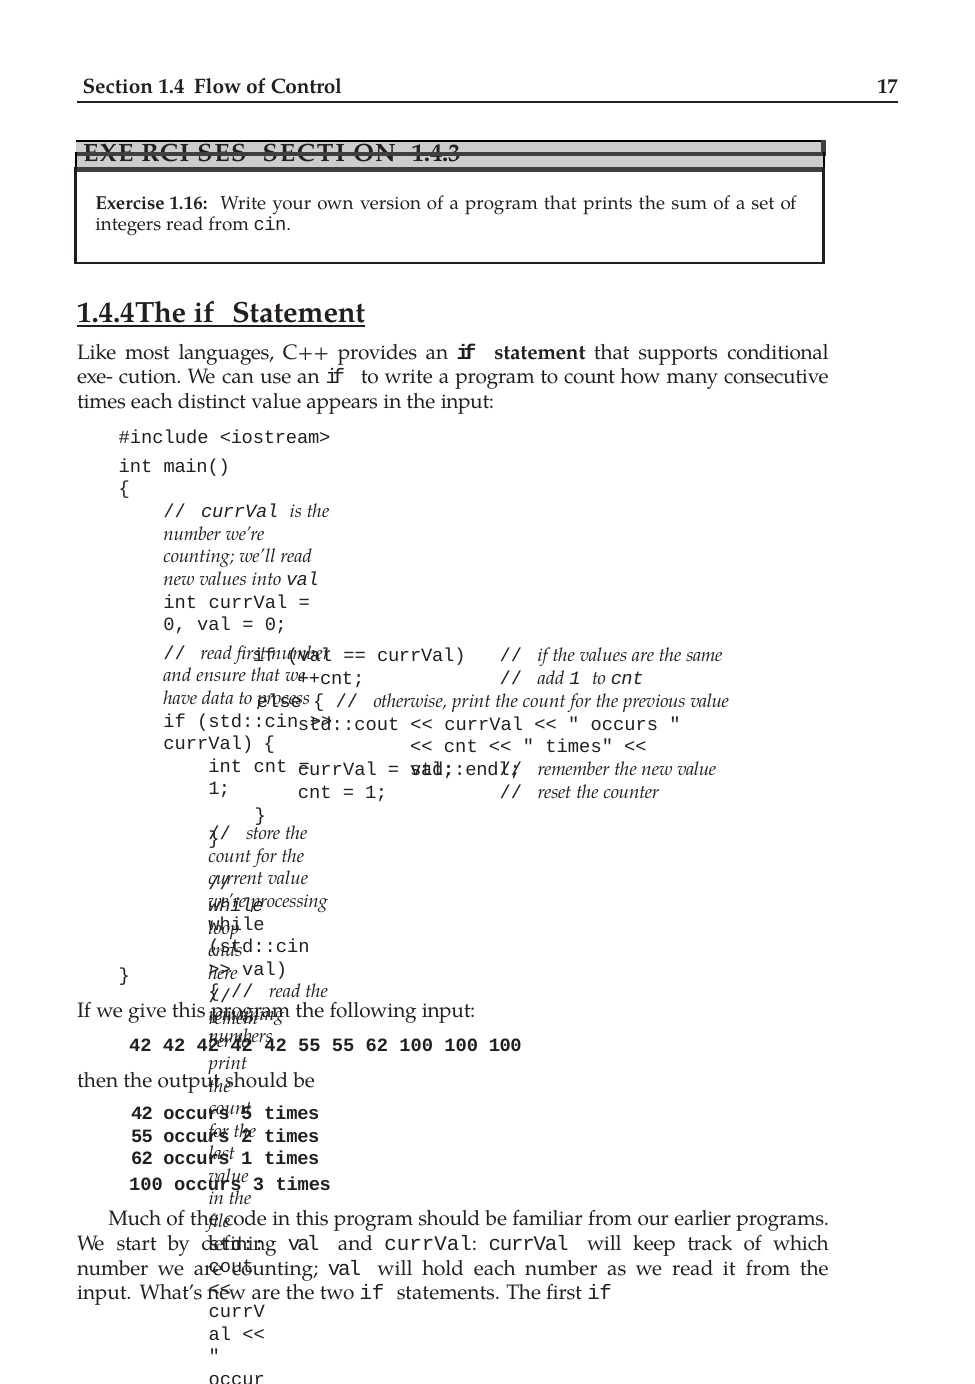

Section 1.4 Flow of Control
17

|  |
| --- |
| Exe rci ses Secti on 1.4.3 |
| Exercise 1.16: Write your own version of a program that prints the sum of a set of integers read from cin. |
1.4.4	The if Statement
Like most languages, C++ provides an if statement that supports conditional exe- cution. We can use an if to write a program to count how many consecutive times each distinct value appears in the input:
#include <iostream> int main()
{
// currVal is the number we’re counting; we’ll read new values into val
int currVal = 0, val = 0;
// read first number and ensure that we have data to process
if (std::cin >> currVal) {
int cnt = 1;	// store the count for the current value we’re processing
while (std::cin >> val) { // read the remaining numbers
if (val == currVal)
++cnt;
// if the values are the same
// add 1 to cnt
else { // otherwise, print the count for the previous value
std::cout << currVal << " occurs "
<< cnt << " times" << std::endl;
currVal = val; cnt = 1;
// remember the new value
// reset the counter
}
}	// while loop ends here
// remember to print the count for the last value in the file
std::cout << currVal << " occurs "
<< cnt << " times" << std::endl;
} // outermost if statement ends here
return 0;
}
If we give this program the following input:
42 42 42 42 42 55 55 62 100 100 100
then the output should be
| 42 | occurs | 5 | times |
| --- | --- | --- | --- |
| 55 | occurs | 2 | times |
| 62 | occurs | 1 | times |
100 occurs 3 times
Much of the code in this program should be familiar from our earlier programs. We start by defining val and currVal: currVal will keep track of which number we are counting; val will hold each number as we read it from the input. What’s new are the two if statements. The first if